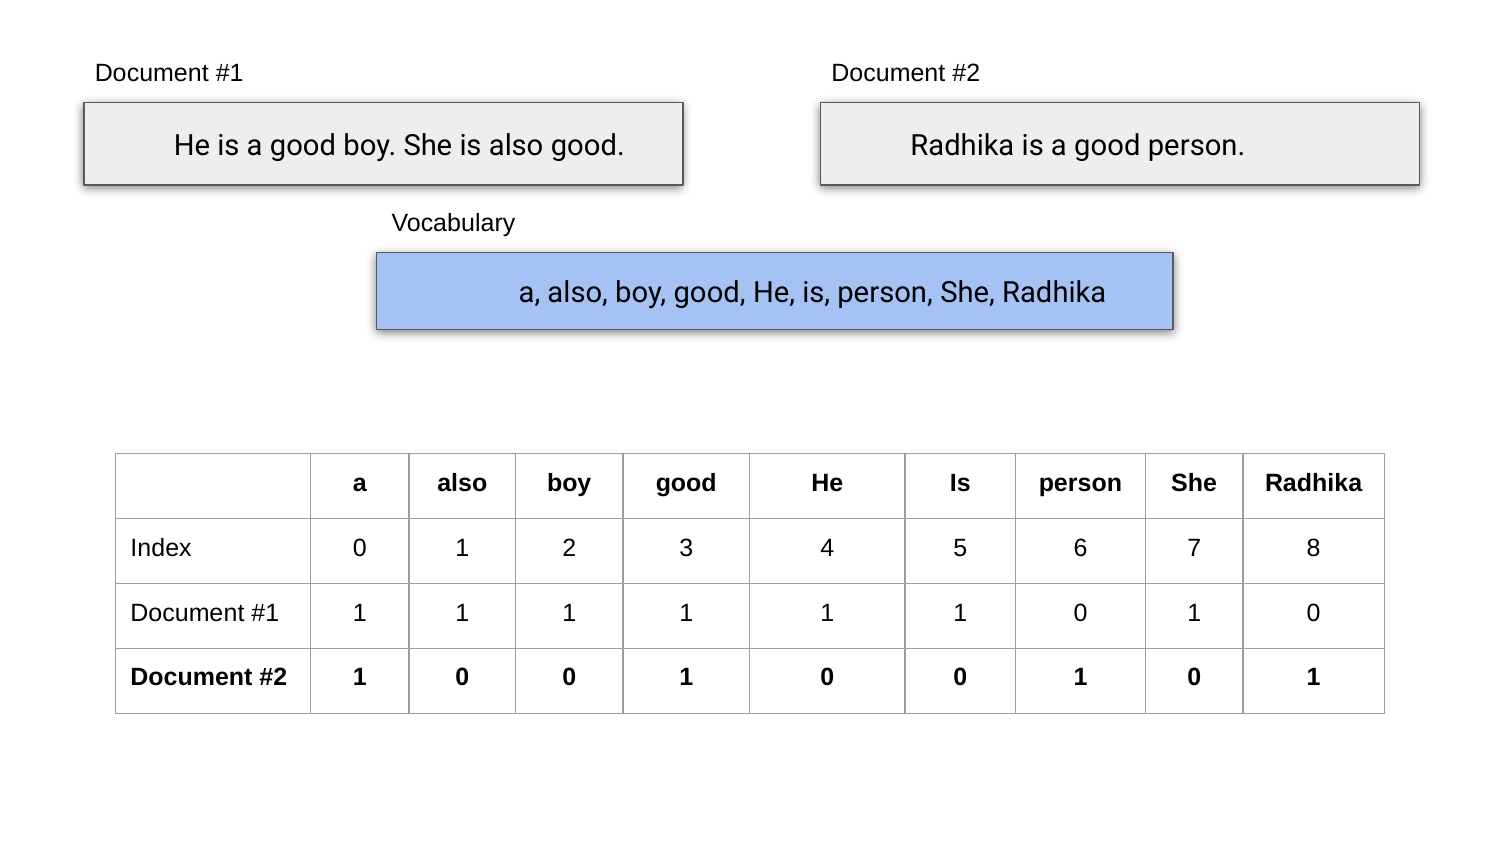

Document #1
Document #2
He is a good boy. She is also good.
Radhika is a good person.
Vocabulary
a, also, boy, good, He, is, person, She, Radhika
|  | a | also | boy | good | He | Is | person | She | Radhika |
| --- | --- | --- | --- | --- | --- | --- | --- | --- | --- |
| Index | 0 | 1 | 2 | 3 | 4 | 5 | 6 | 7 | 8 |
| Document #1 | 1 | 1 | 1 | 1 | 1 | 1 | 0 | 1 | 0 |
| Document #2 | 1 | 0 | 0 | 1 | 0 | 0 | 1 | 0 | 1 |